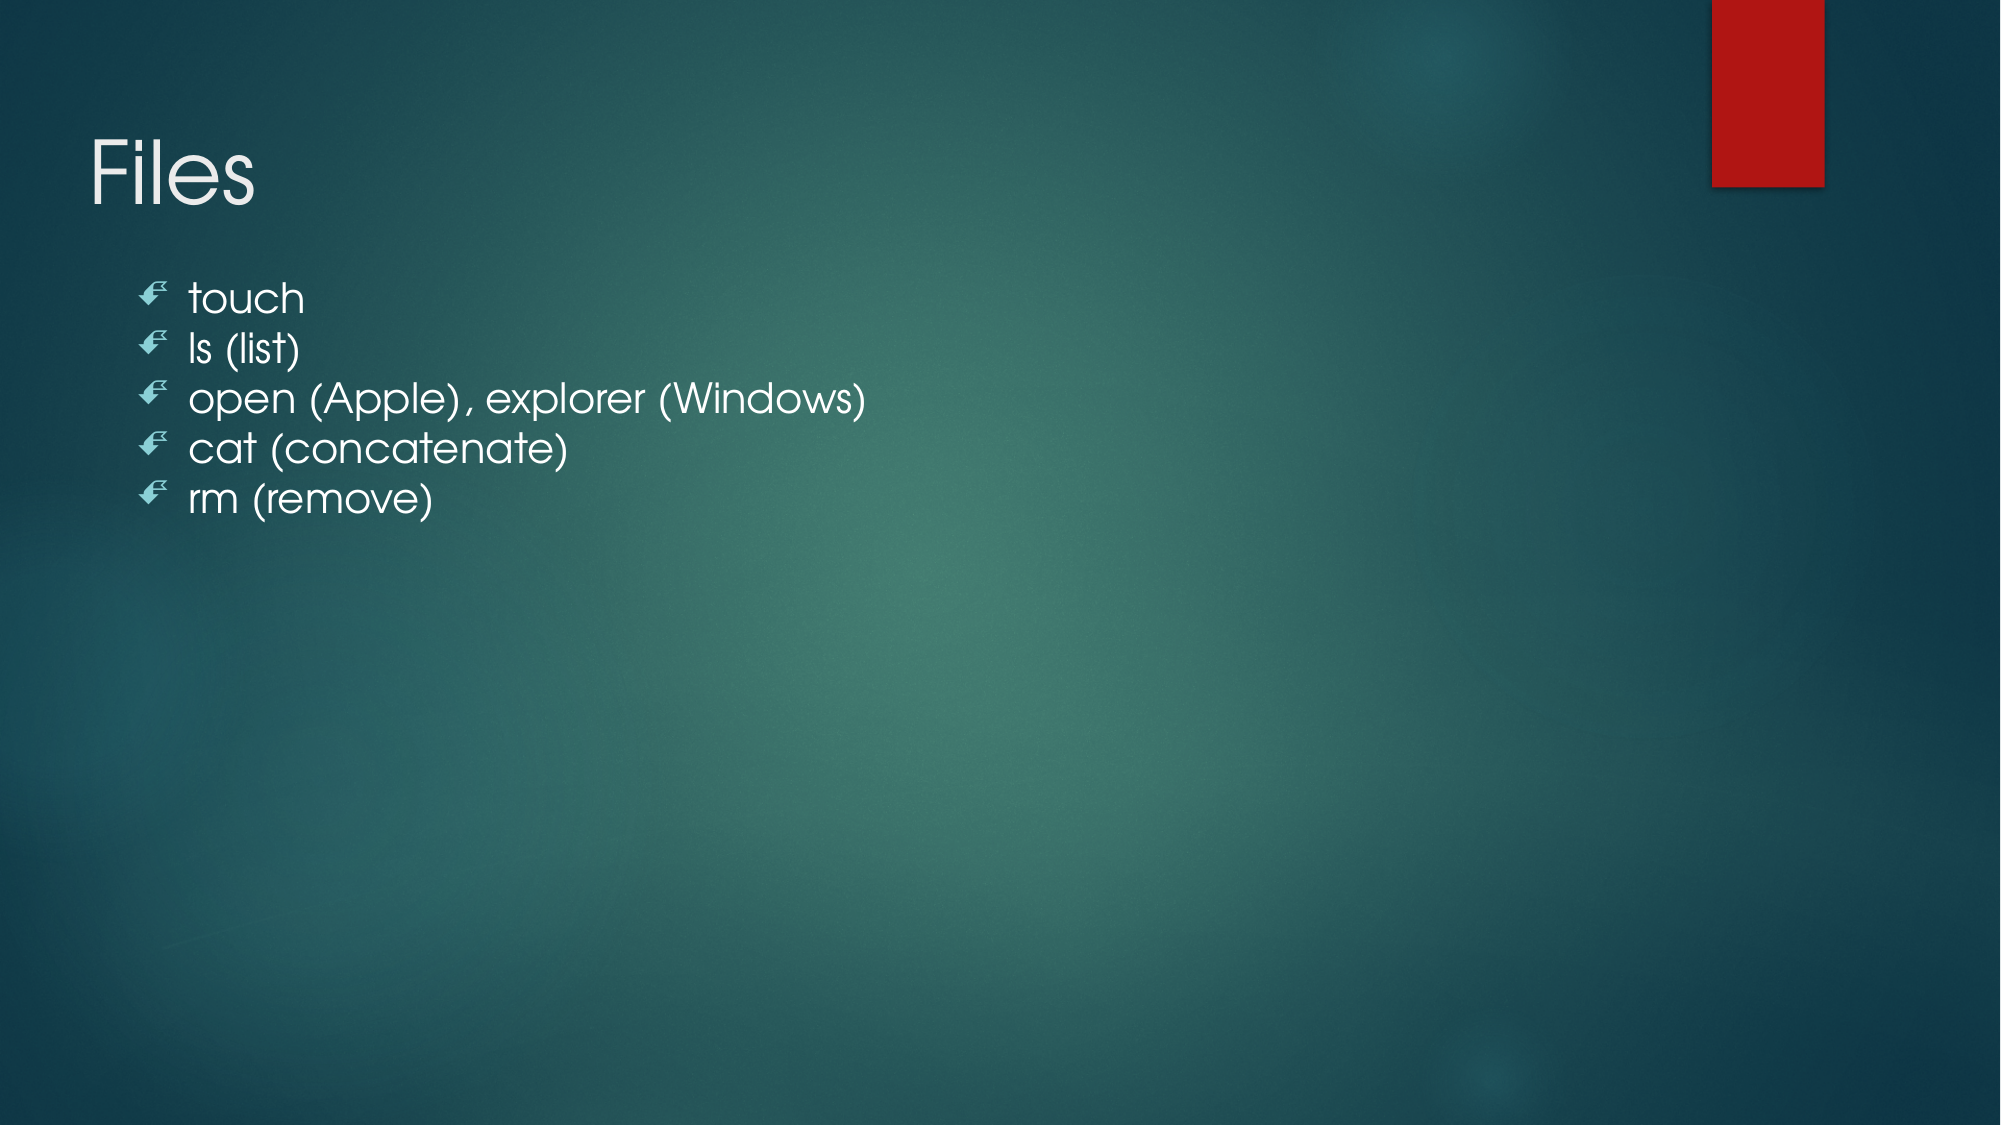

# Files
touch
ls (list)
open (Apple), explorer (Windows)
cat (concatenate)
rm (remove)